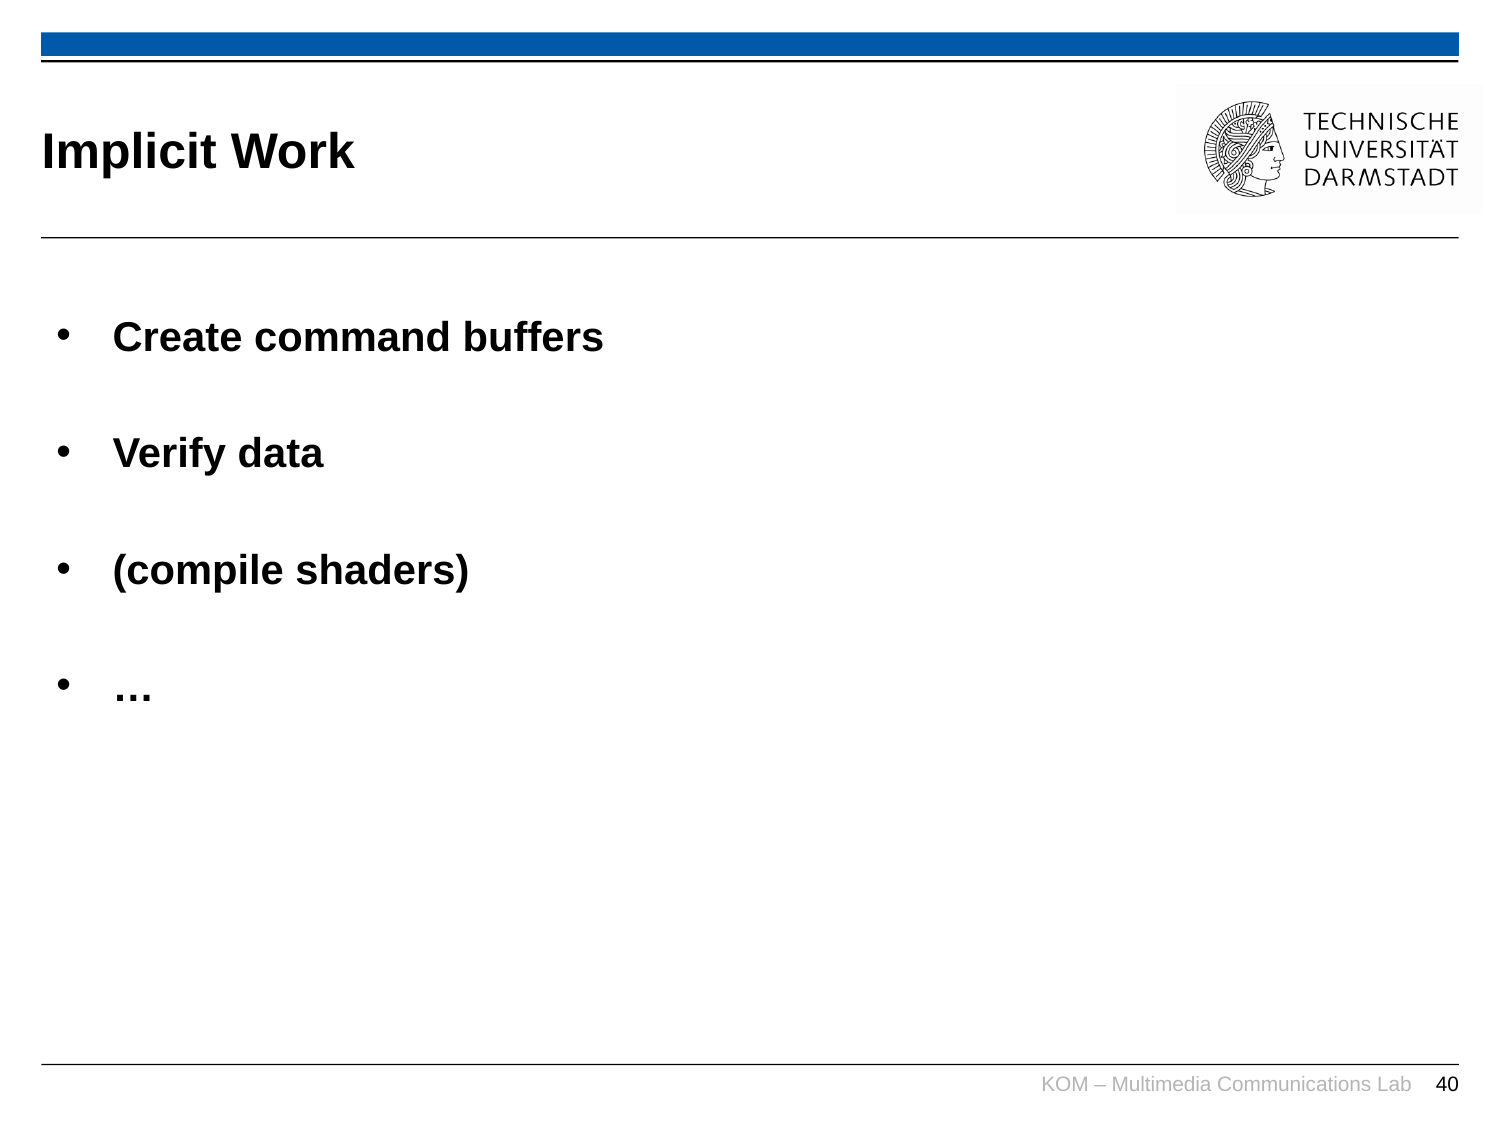

# Implicit Work

Create command buffers

Verify data

(compile shaders)

…